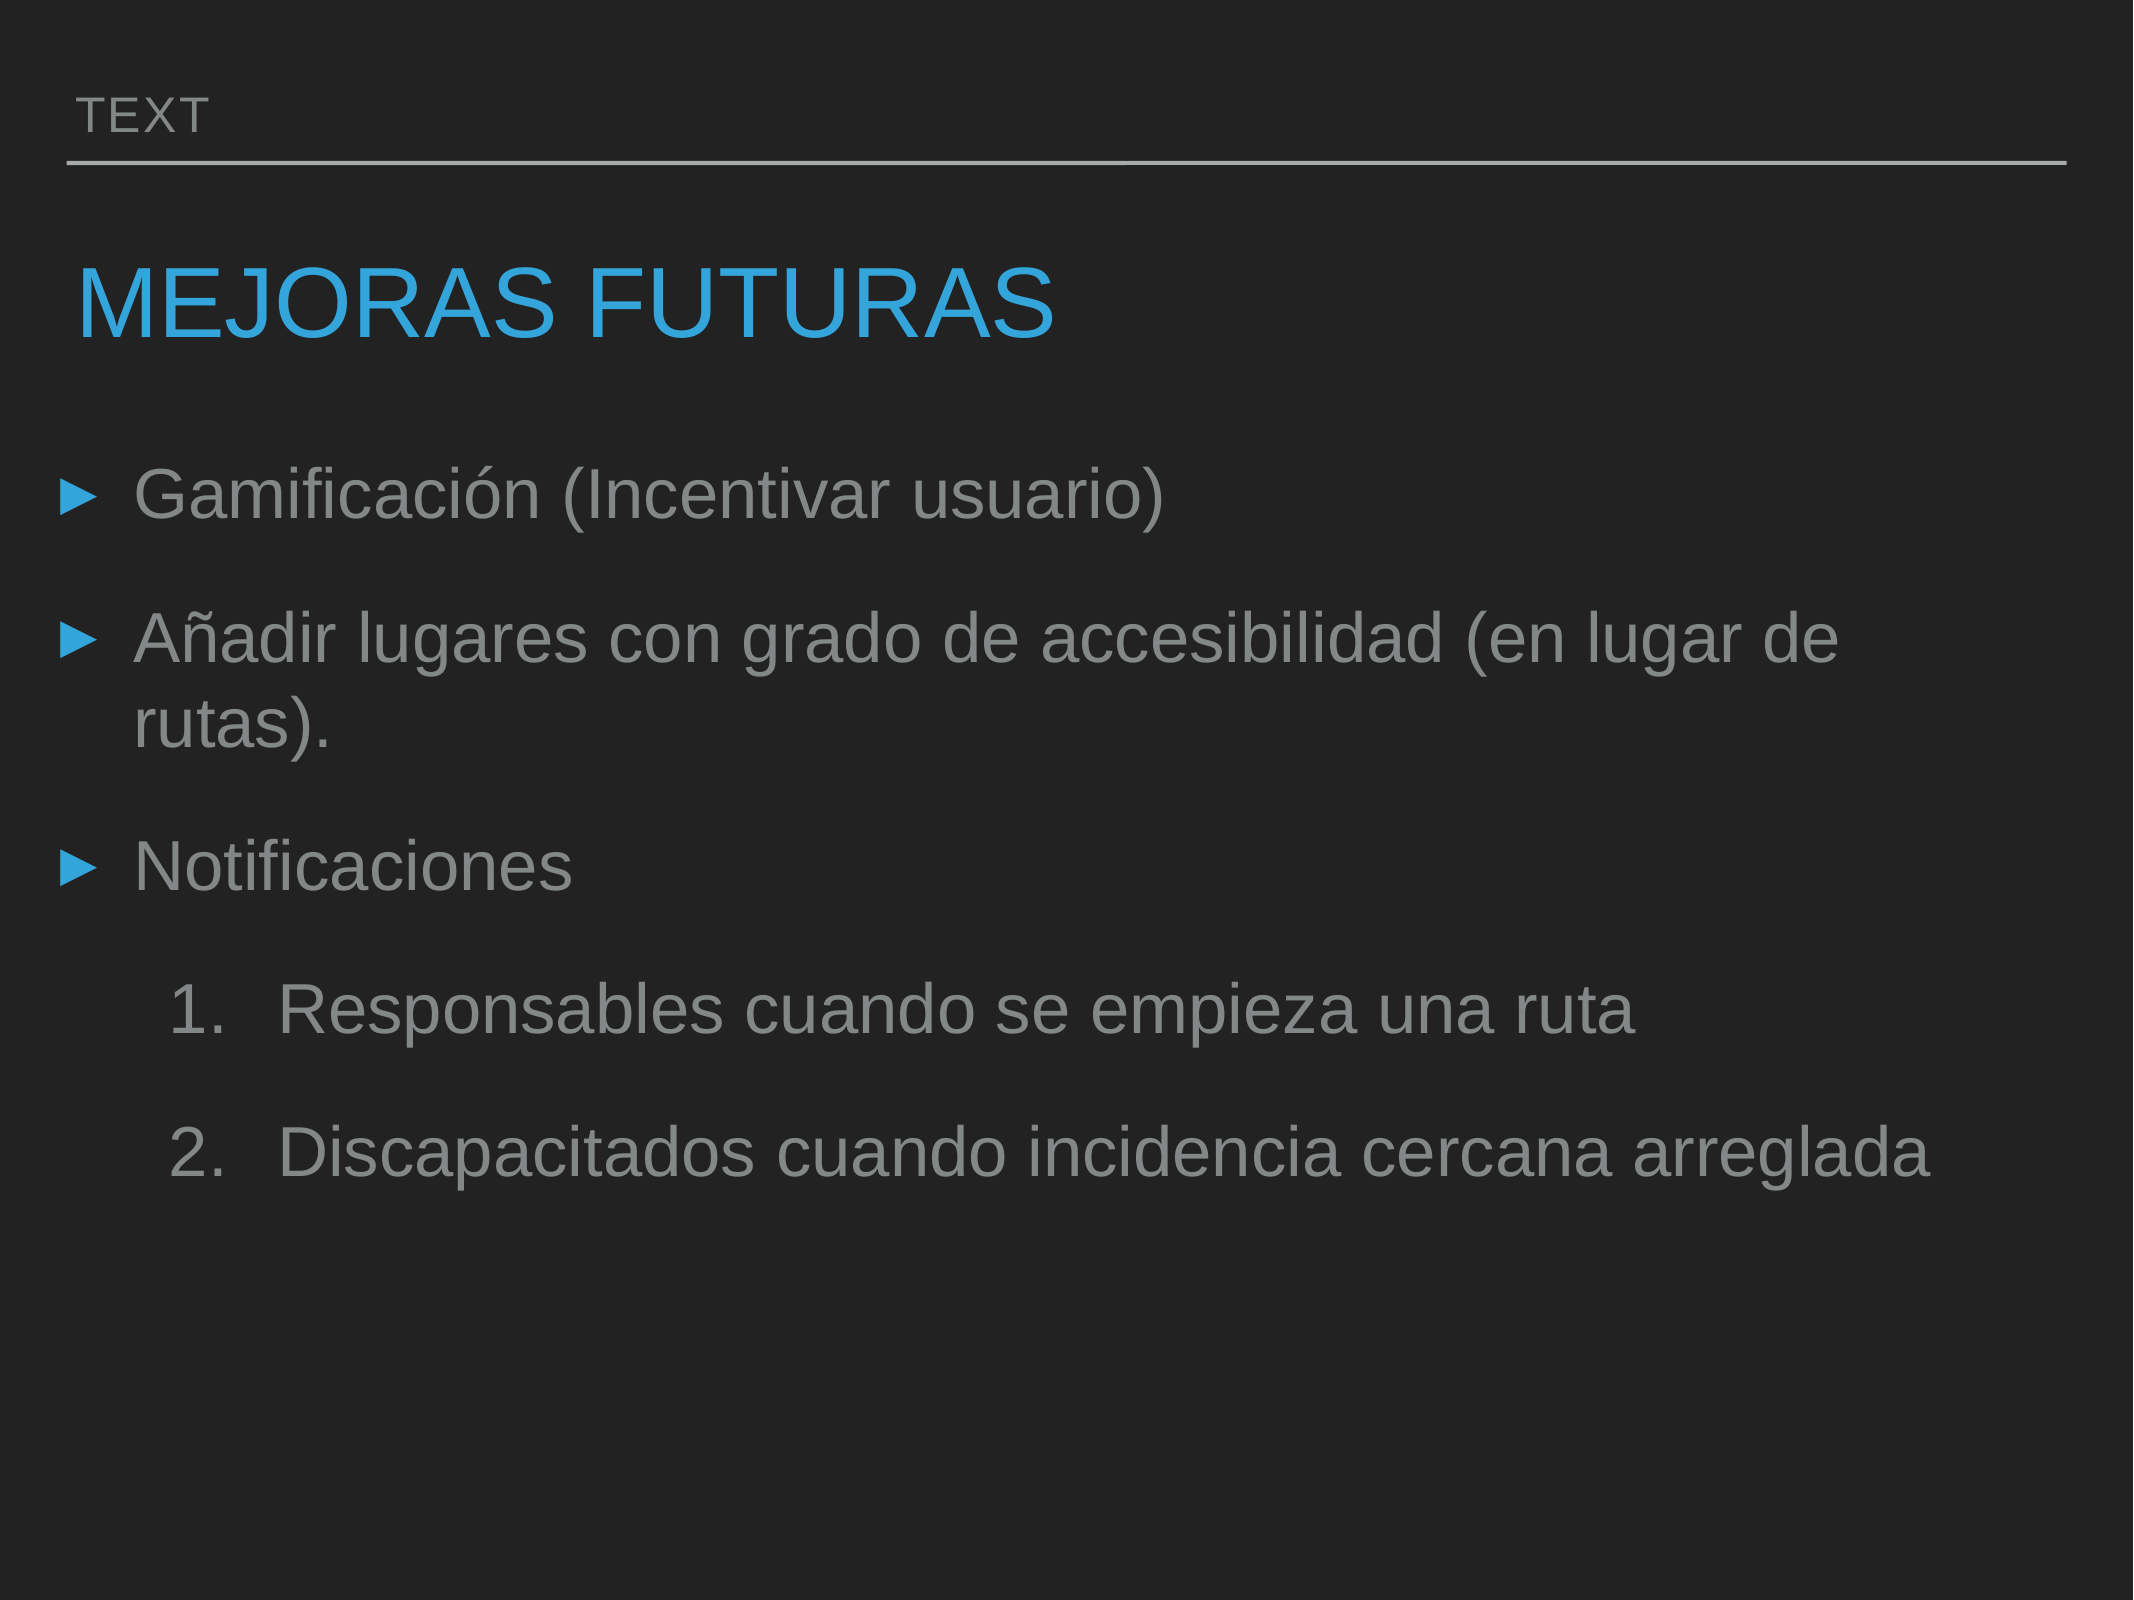

Text
# mejoras futuras
Gamificación (Incentivar usuario)
Añadir lugares con grado de accesibilidad (en lugar de rutas).
Notificaciones
Responsables cuando se empieza una ruta
Discapacitados cuando incidencia cercana arreglada